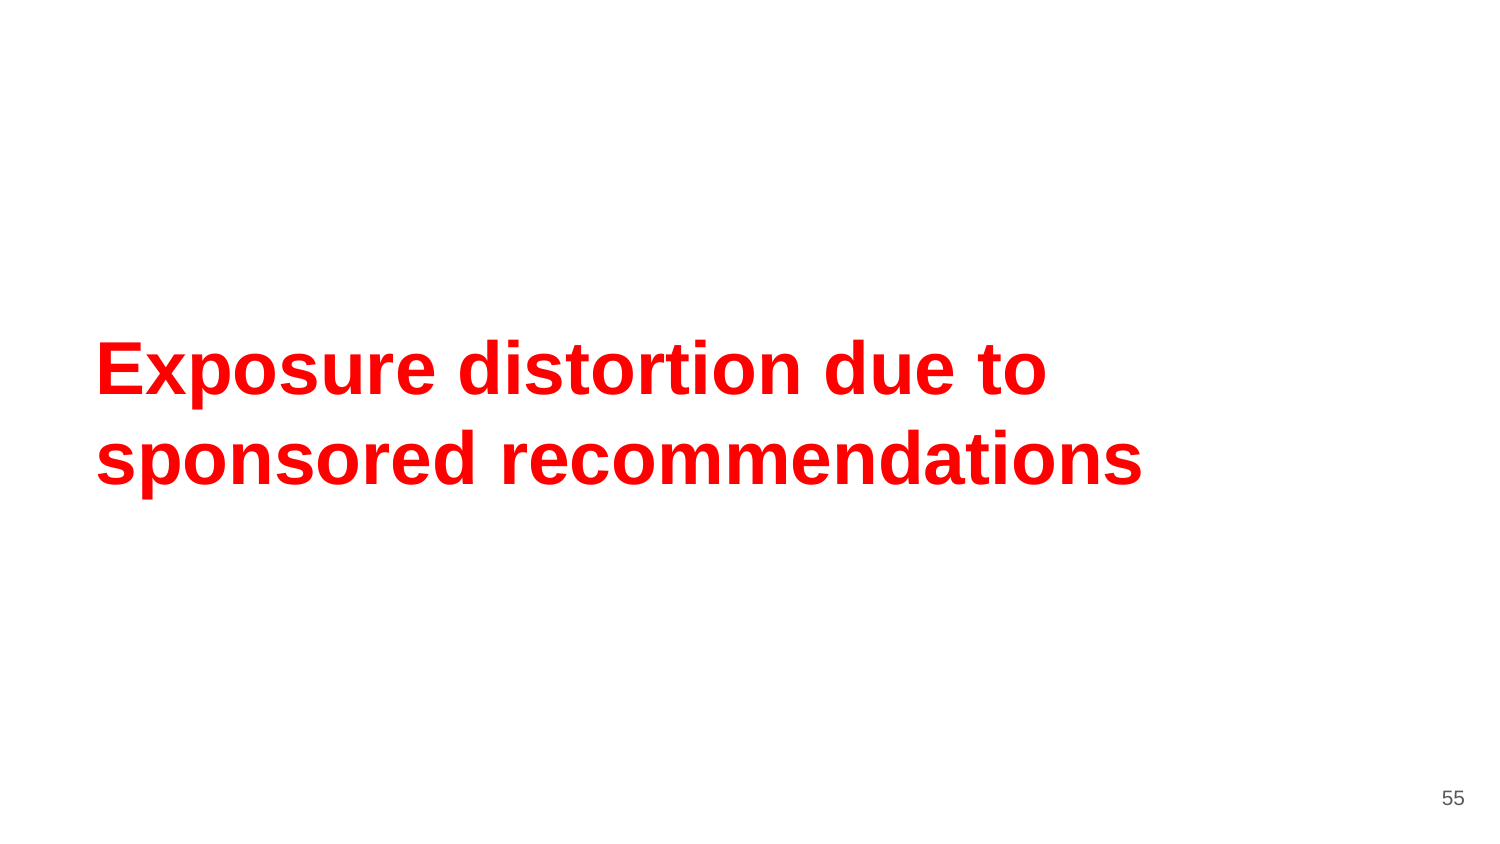

# Exposure distortion due to sponsored recommendations
55